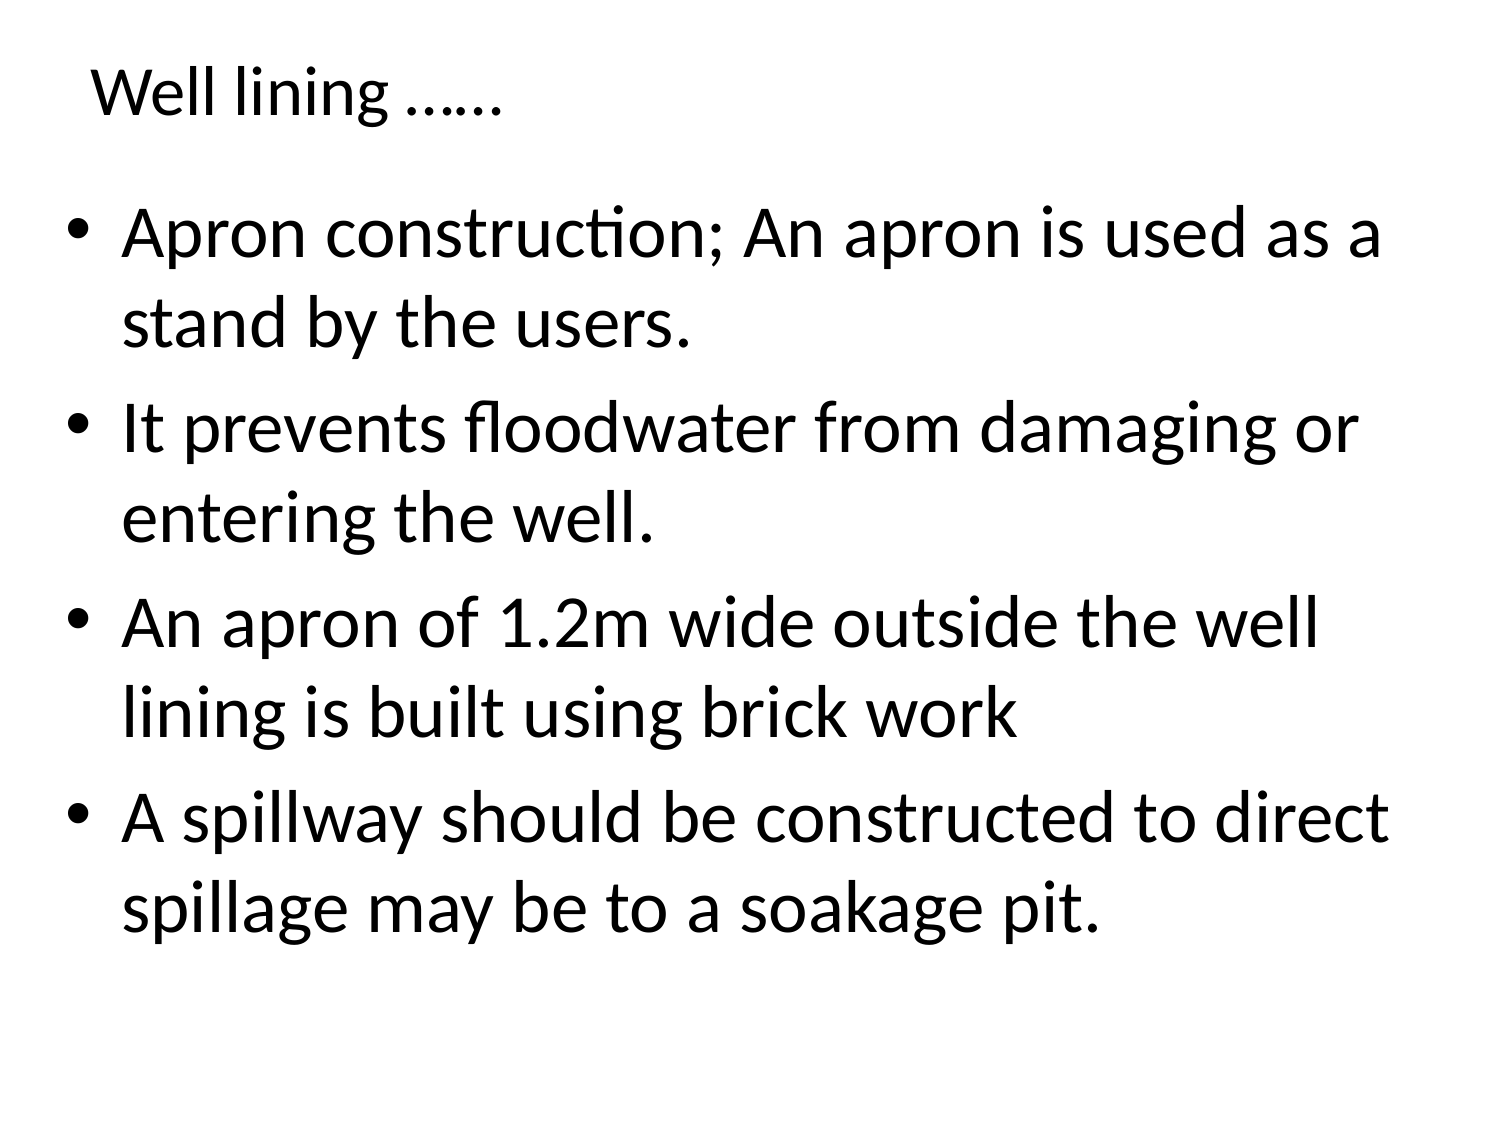

# Well lining ……
Apron construction; An apron is used as a stand by the users.
It prevents floodwater from damaging or entering the well.
An apron of 1.2m wide outside the well lining is built using brick work
A spillway should be constructed to direct spillage may be to a soakage pit.